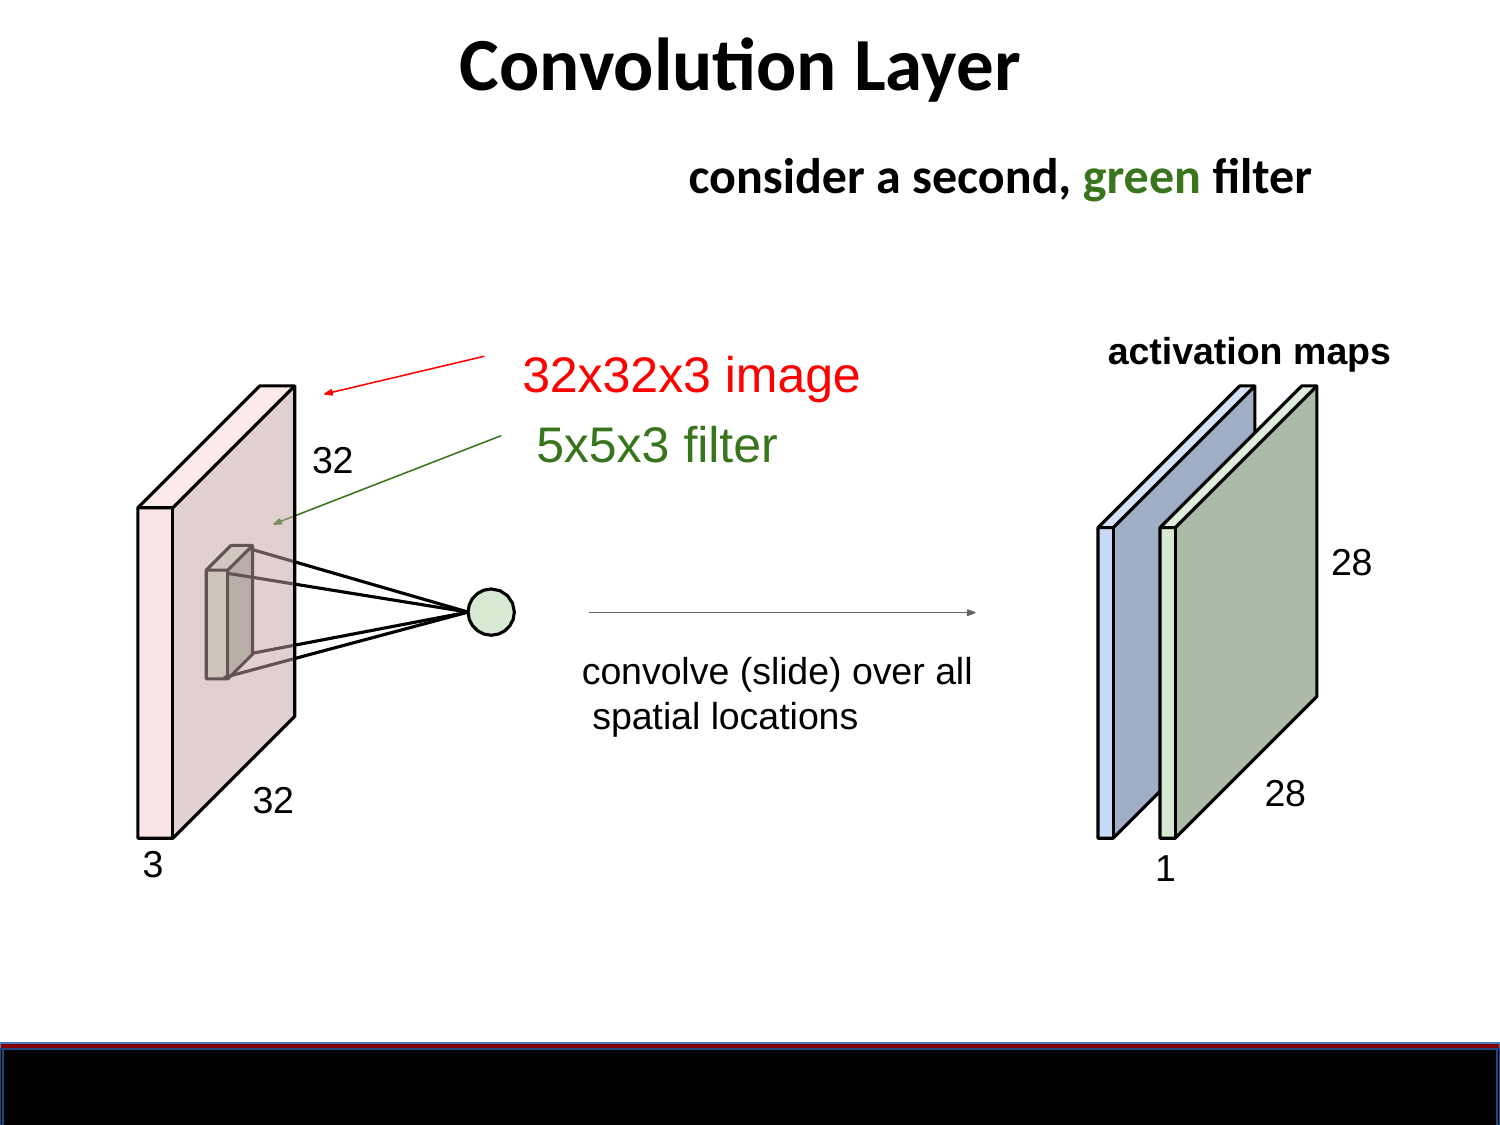

Convolution Layer
# consider a second, green filter
activation maps
32x32x3 image  5x5x3 filter

32
28

convolve (slide) over all  spatial locations
28
32
3
1